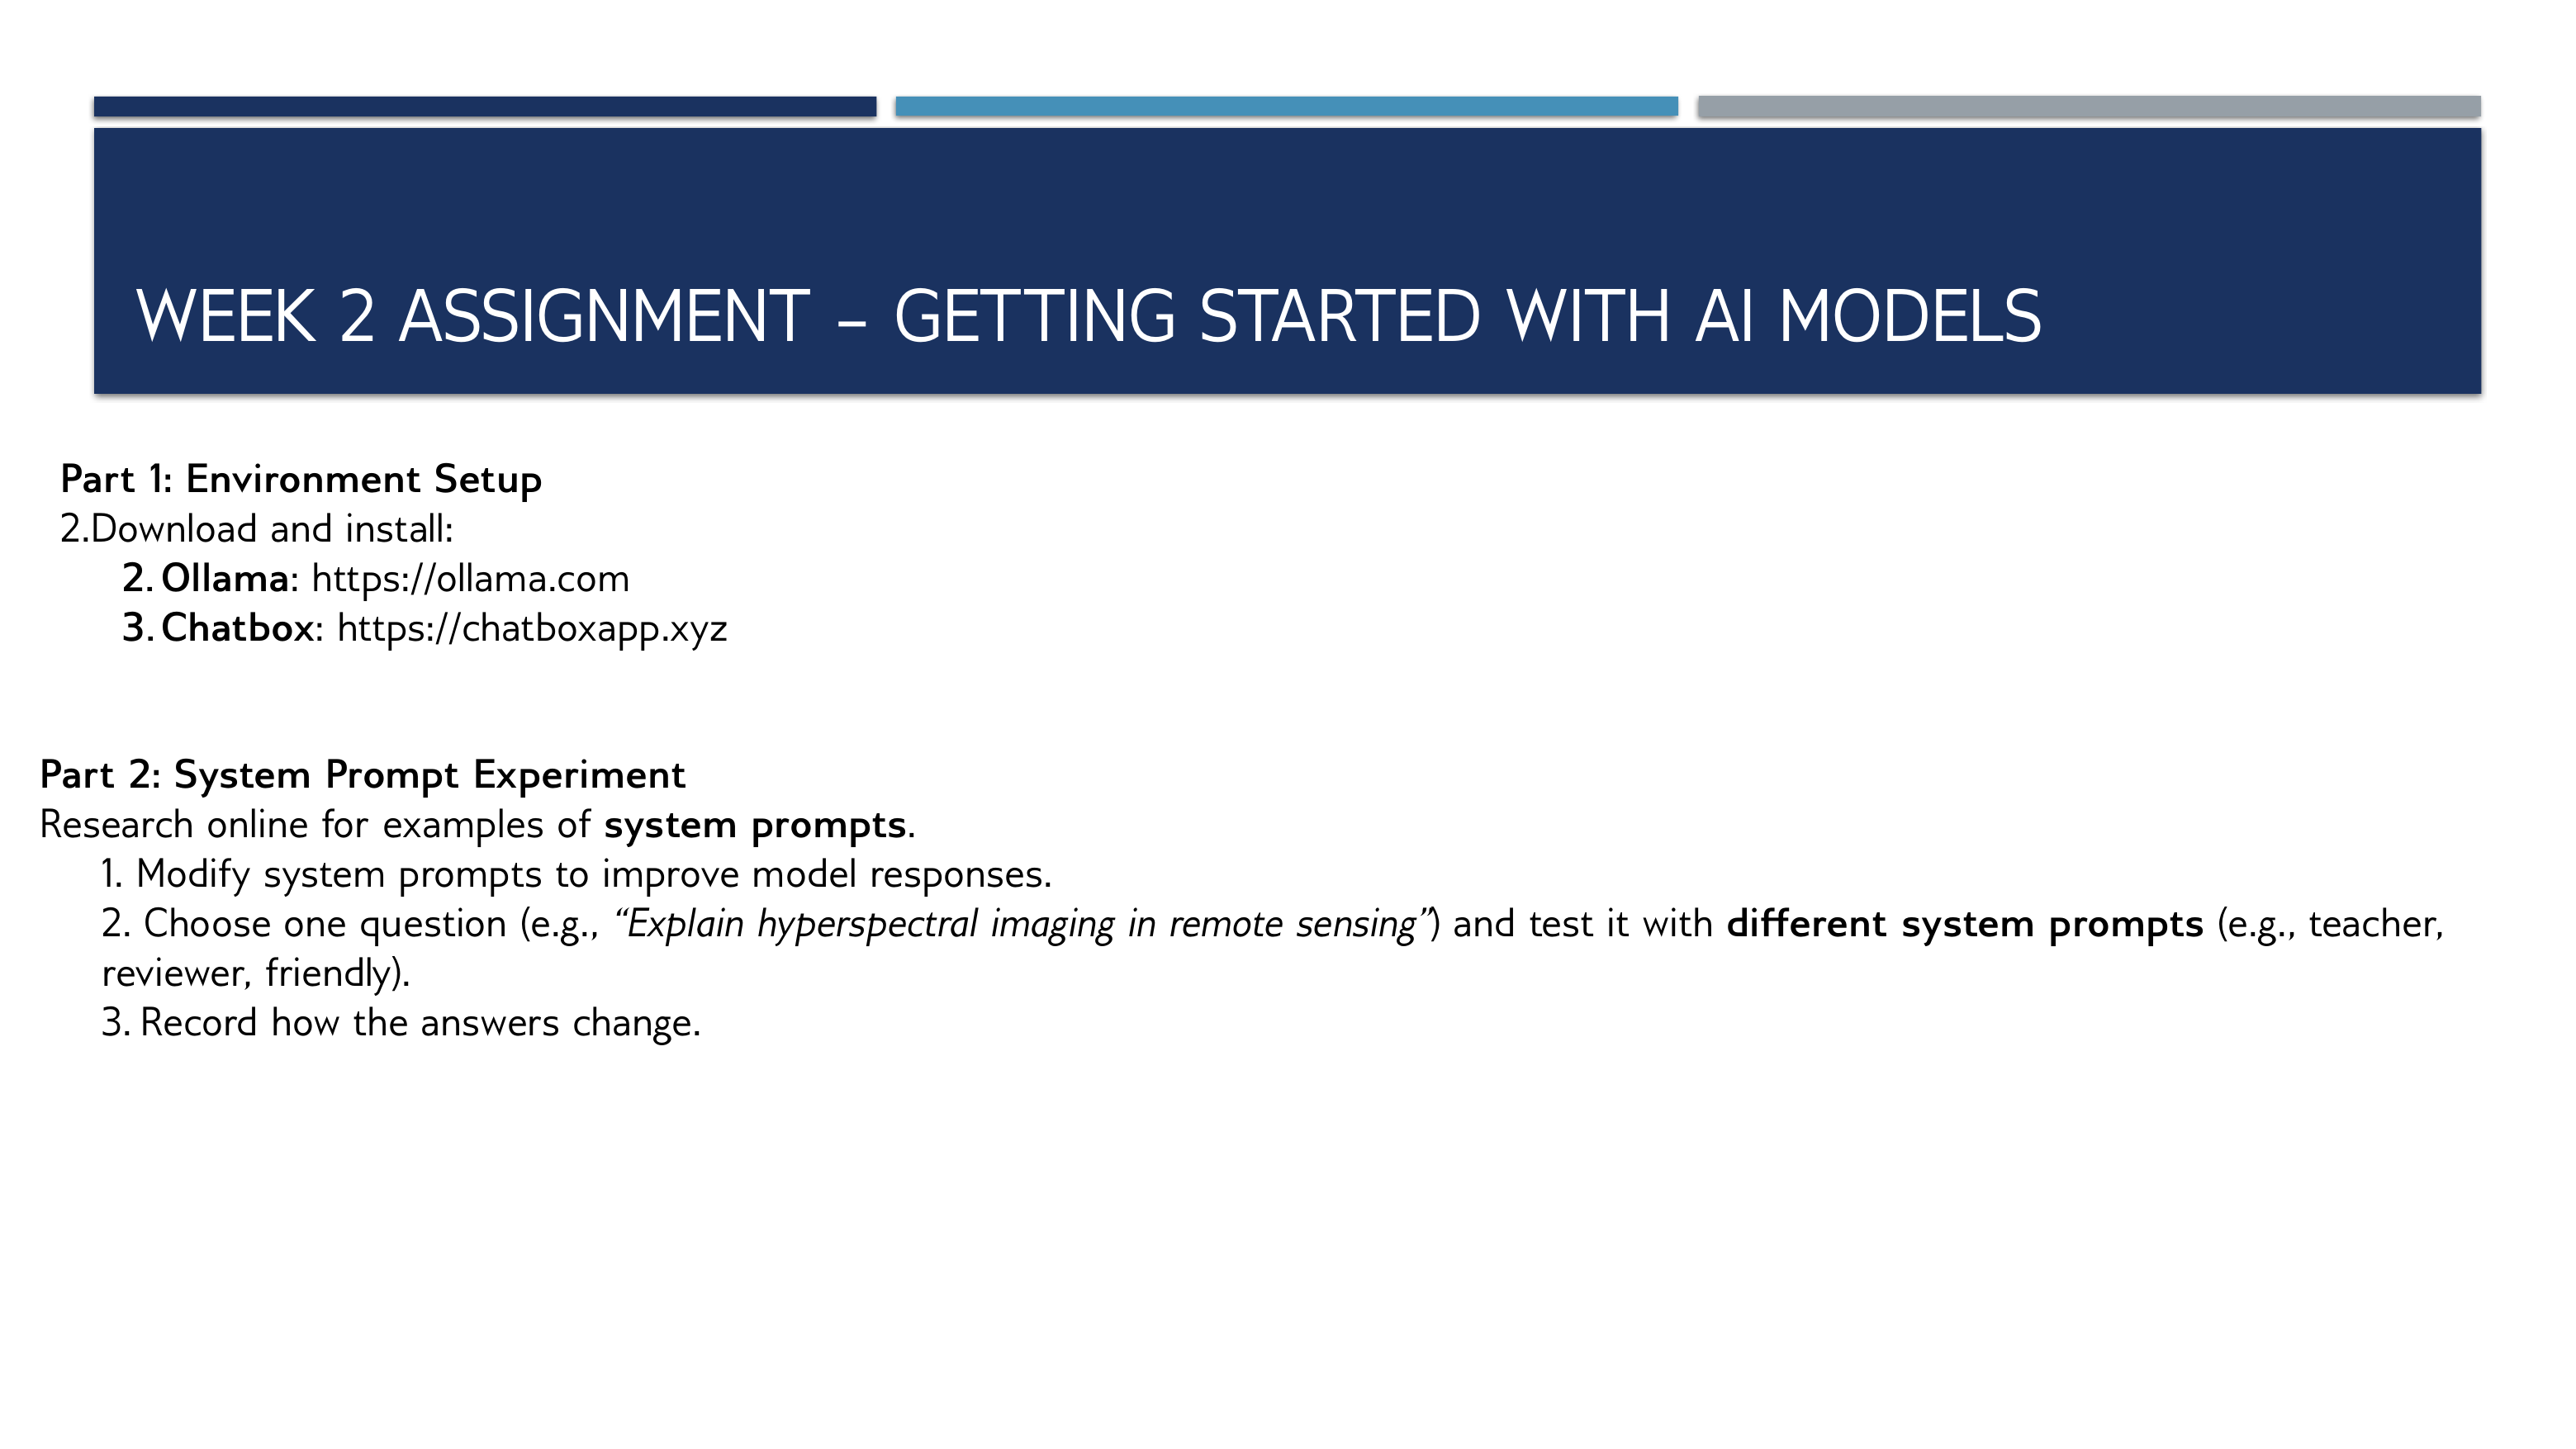

# Week 2 assignment – getting started with ai models
Part 1: Environment Setup
Download and install:
Ollama: https://ollama.com
Chatbox: https://chatboxapp.xyz
Part 2: System Prompt Experiment
Research online for examples of system prompts.
1. Modify system prompts to improve model responses.
2. Choose one question (e.g., “Explain hyperspectral imaging in remote sensing”) and test it with different system prompts (e.g., teacher, reviewer, friendly).
Record how the answers change.